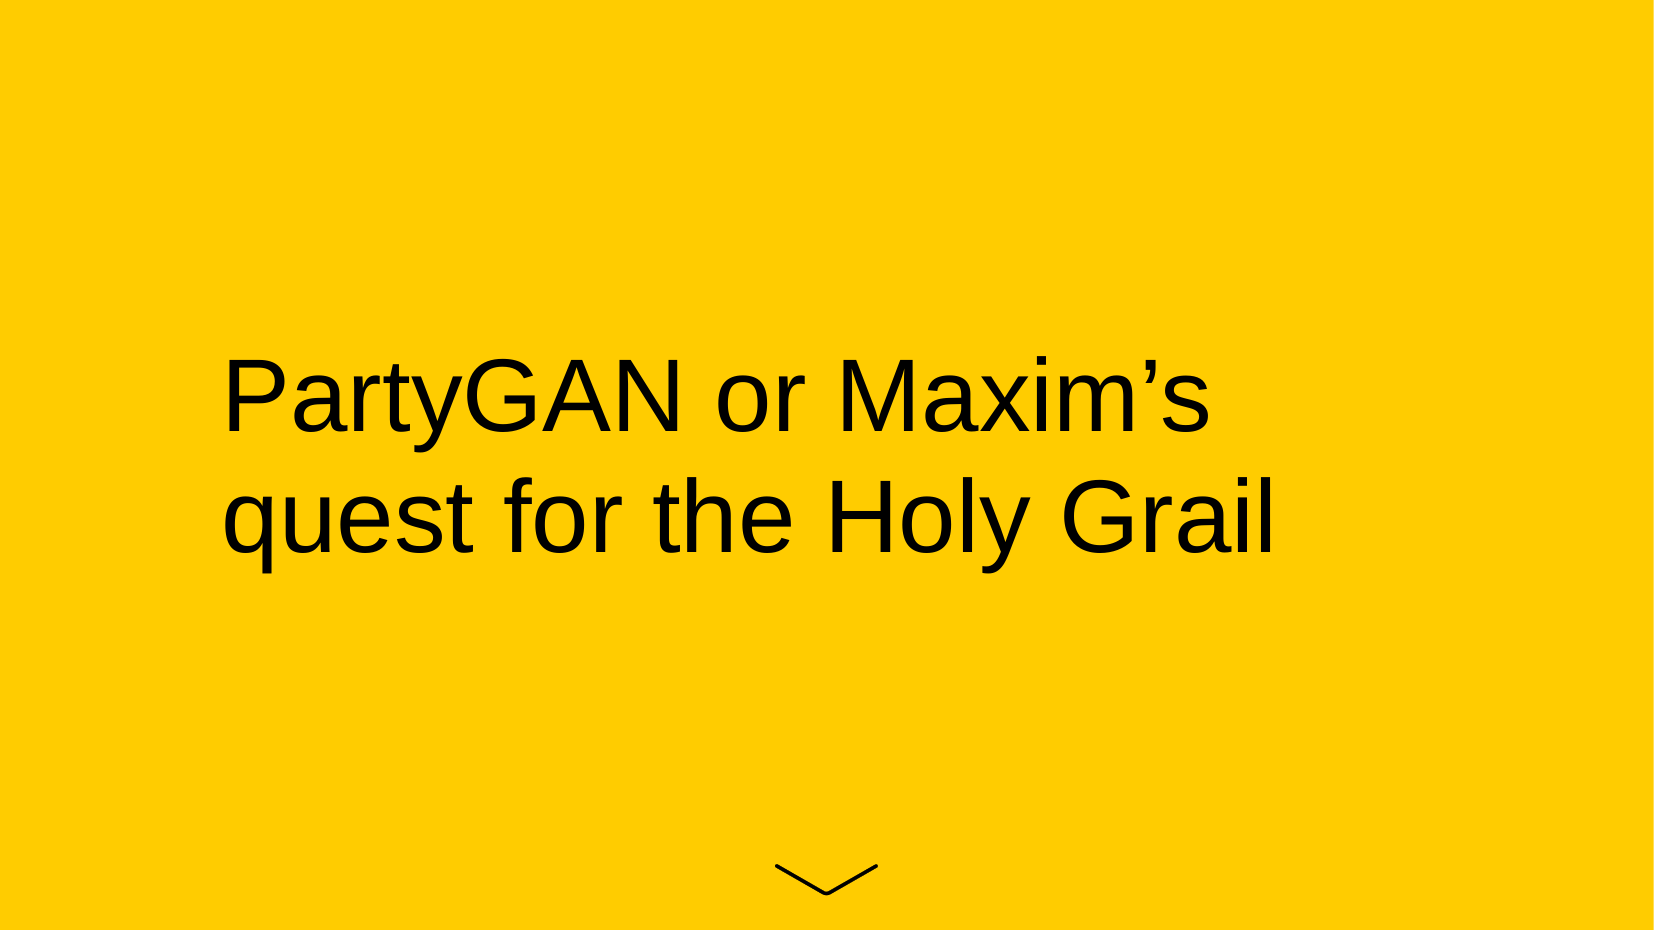

# PartyGAN or Maxim’s quest for the Holy Grail